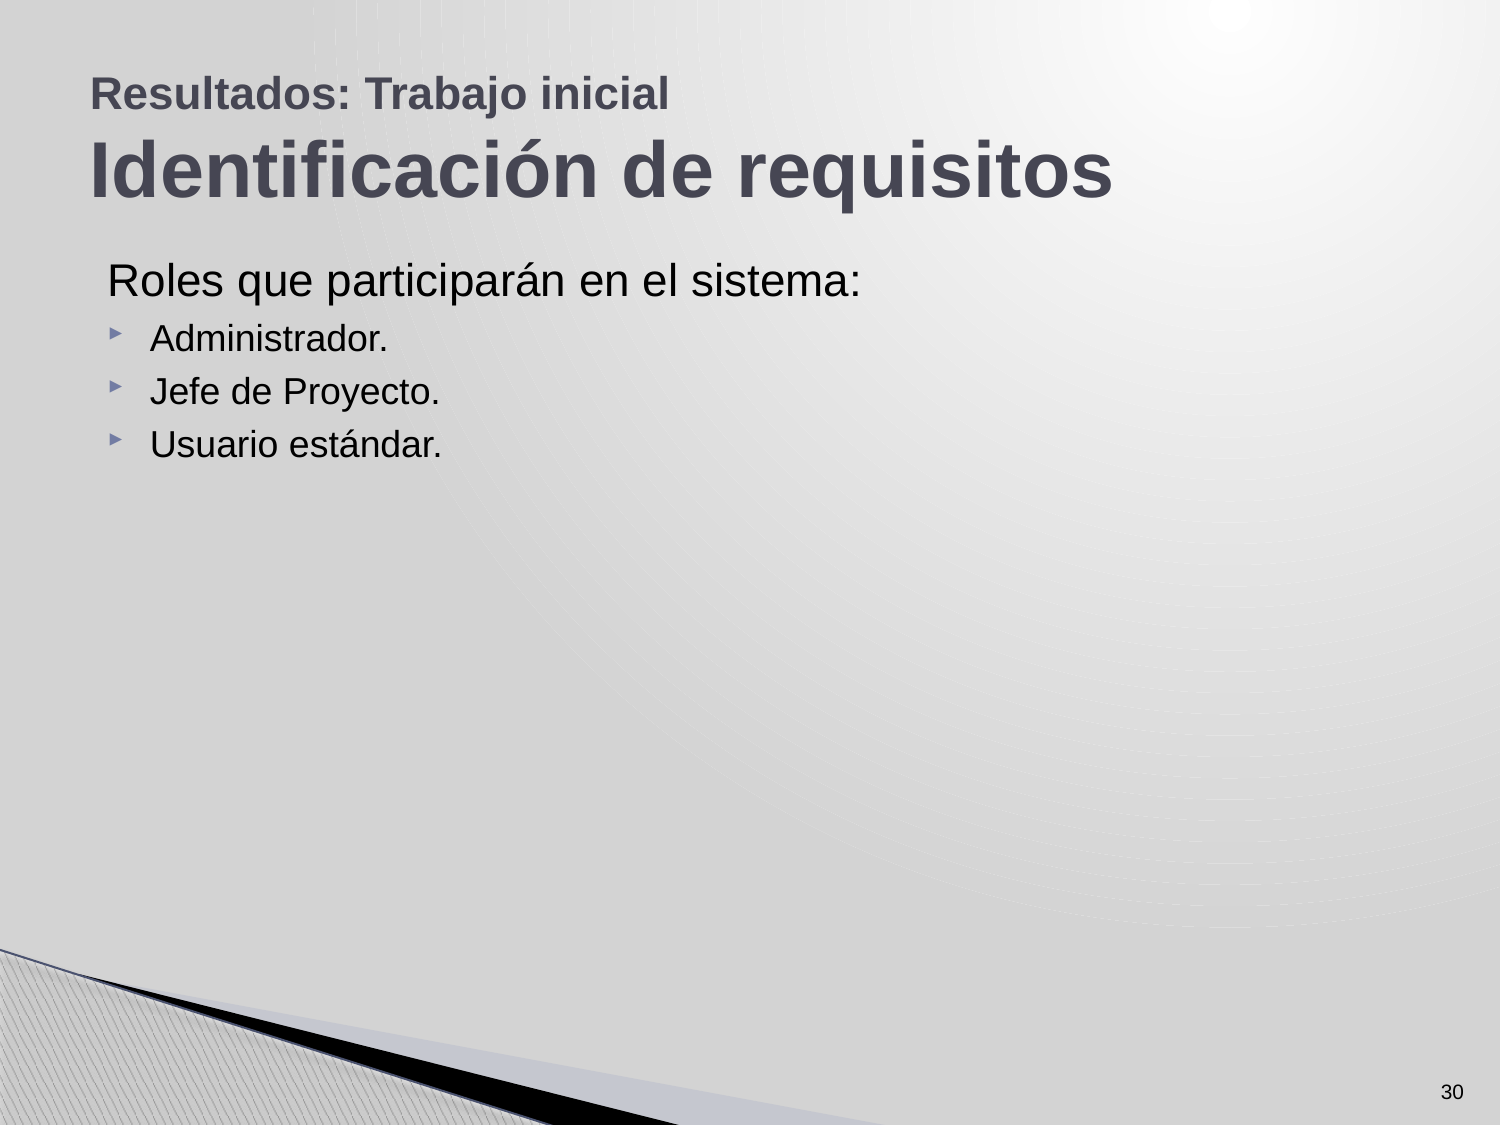

# Resultados: Trabajo inicial Identificación de requisitos
Roles que participarán en el sistema:
Administrador.
Jefe de Proyecto.
Usuario estándar.
30